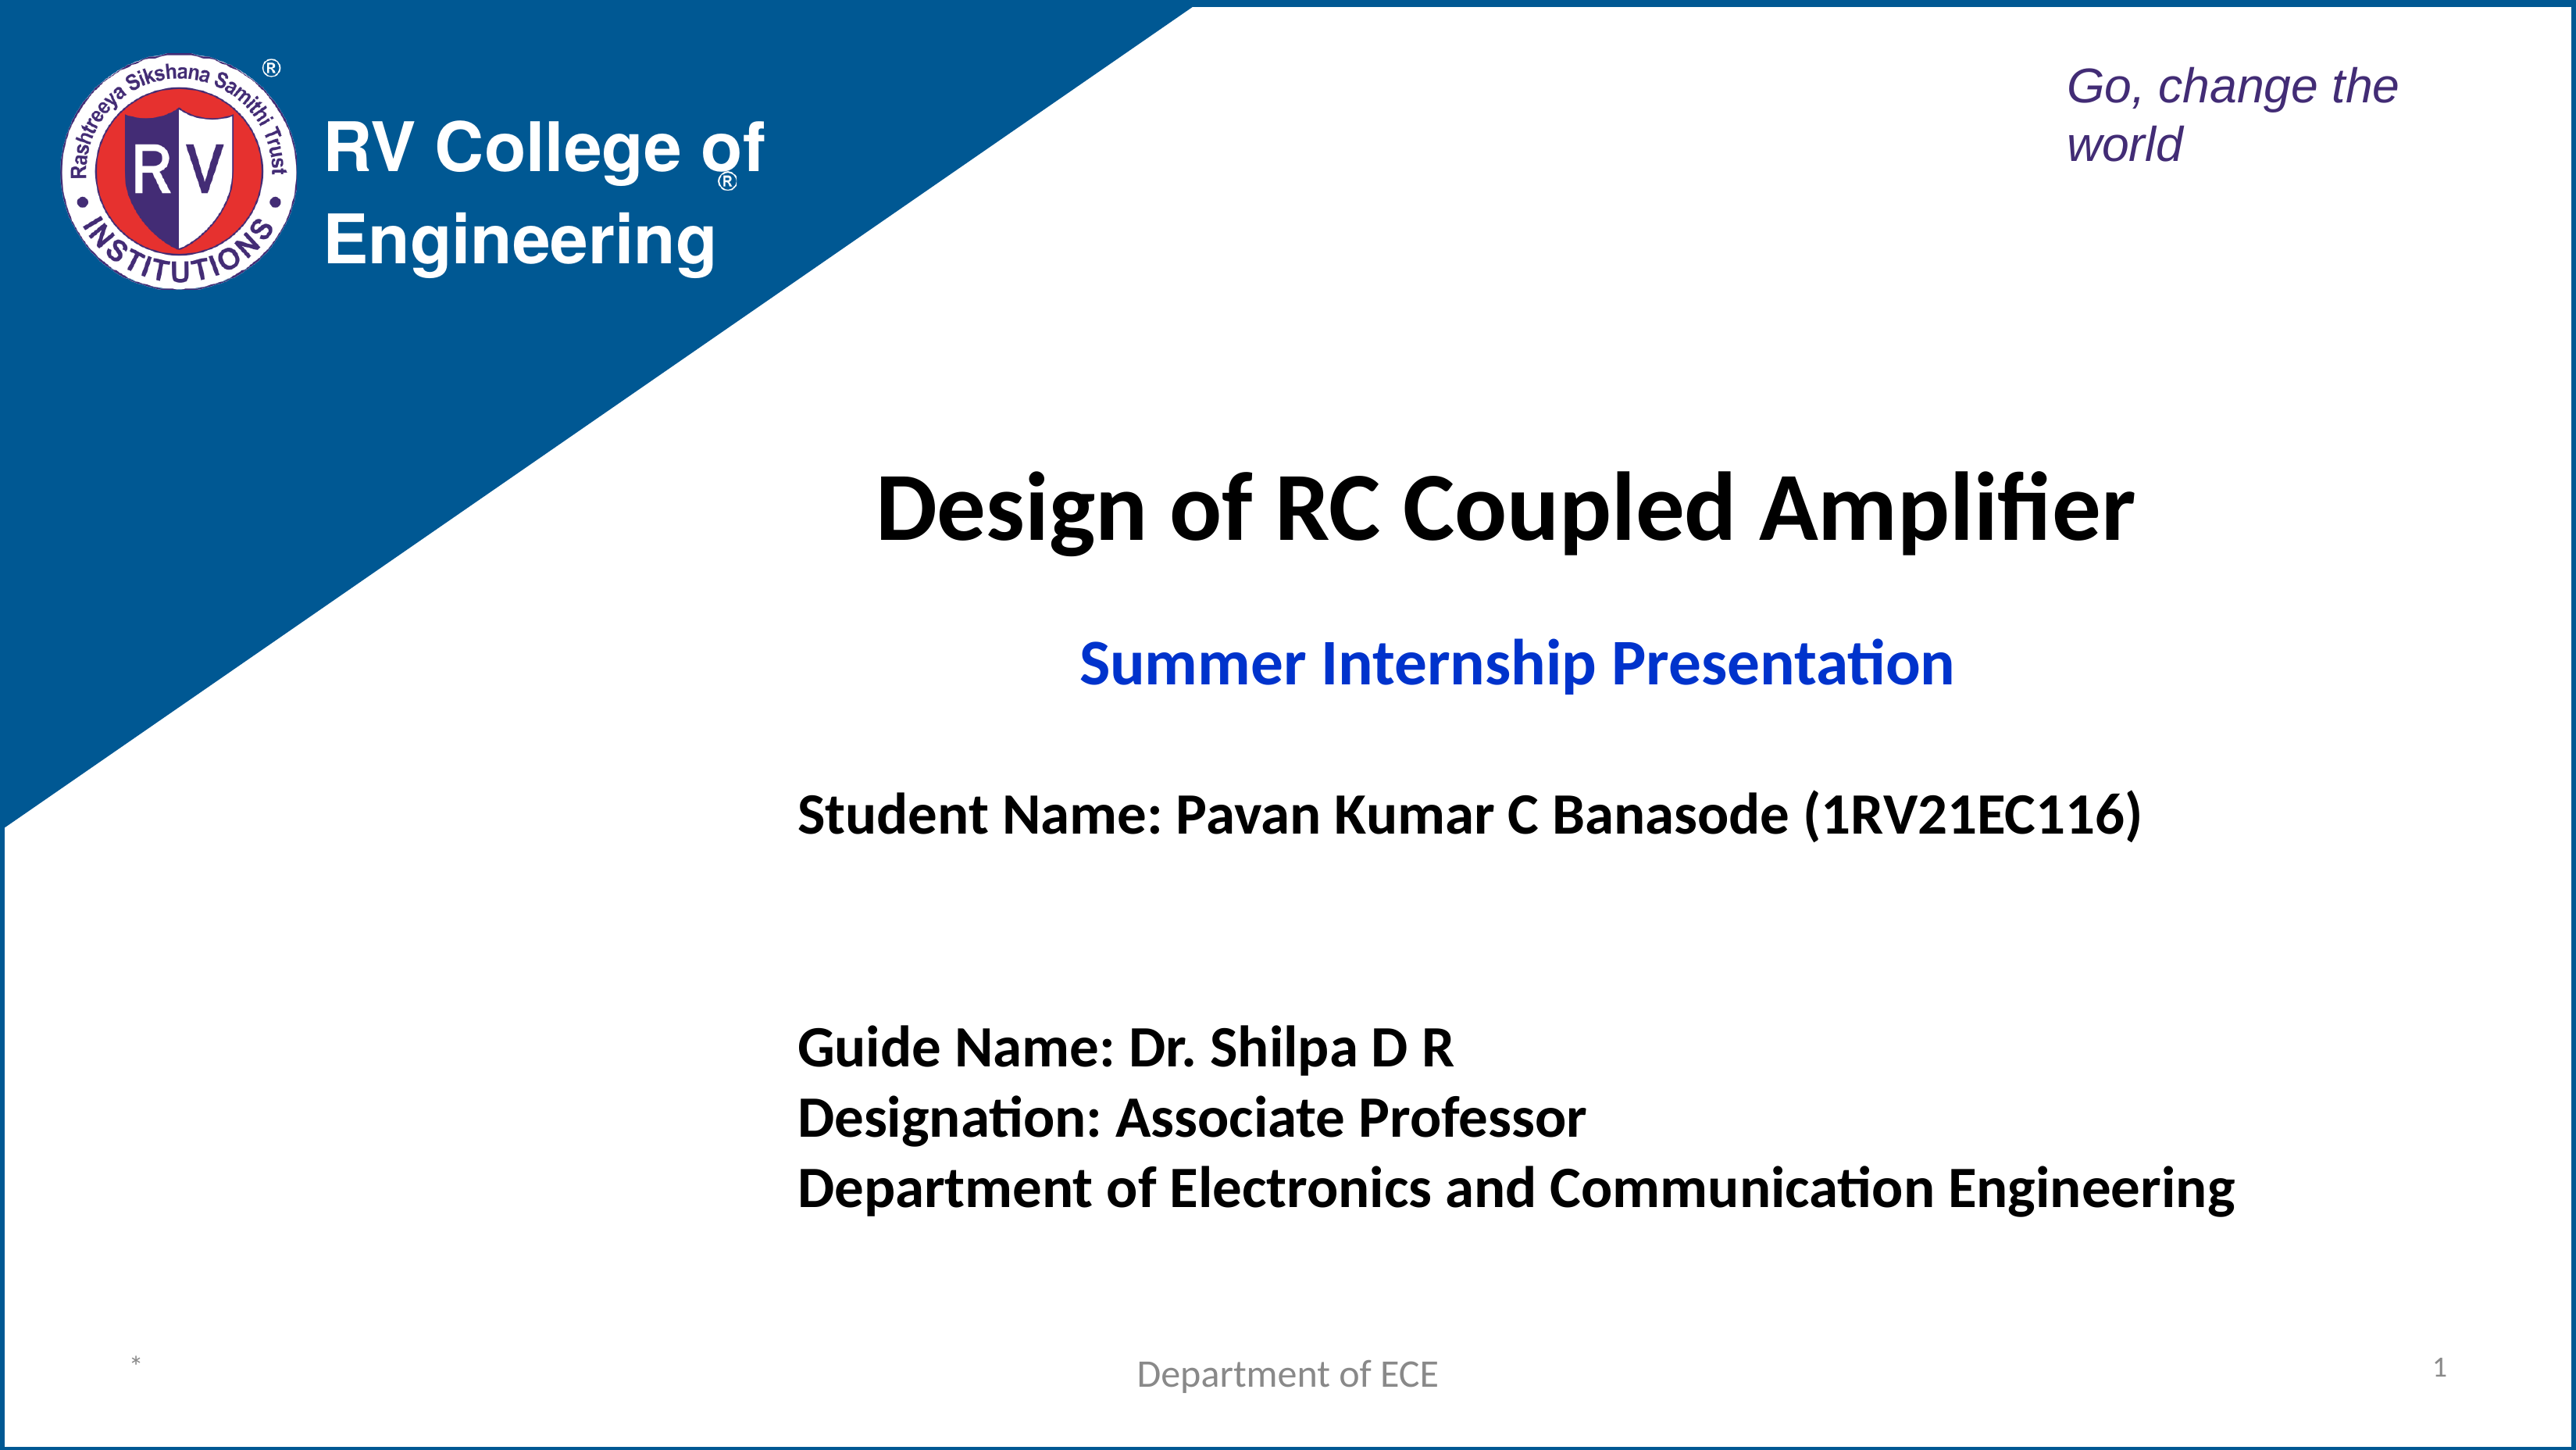

Go, change the world

RV College of
Engineering

Design of RC Coupled Amplifier
Summer Internship Presentation

Student Name: Pavan Kumar C Banasode (1RV21EC116)
Guide Name: Dr. Shilpa D R
Designation: Associate Professor
Department of Electronics and Communication Engineering
*
Department of ECE
1